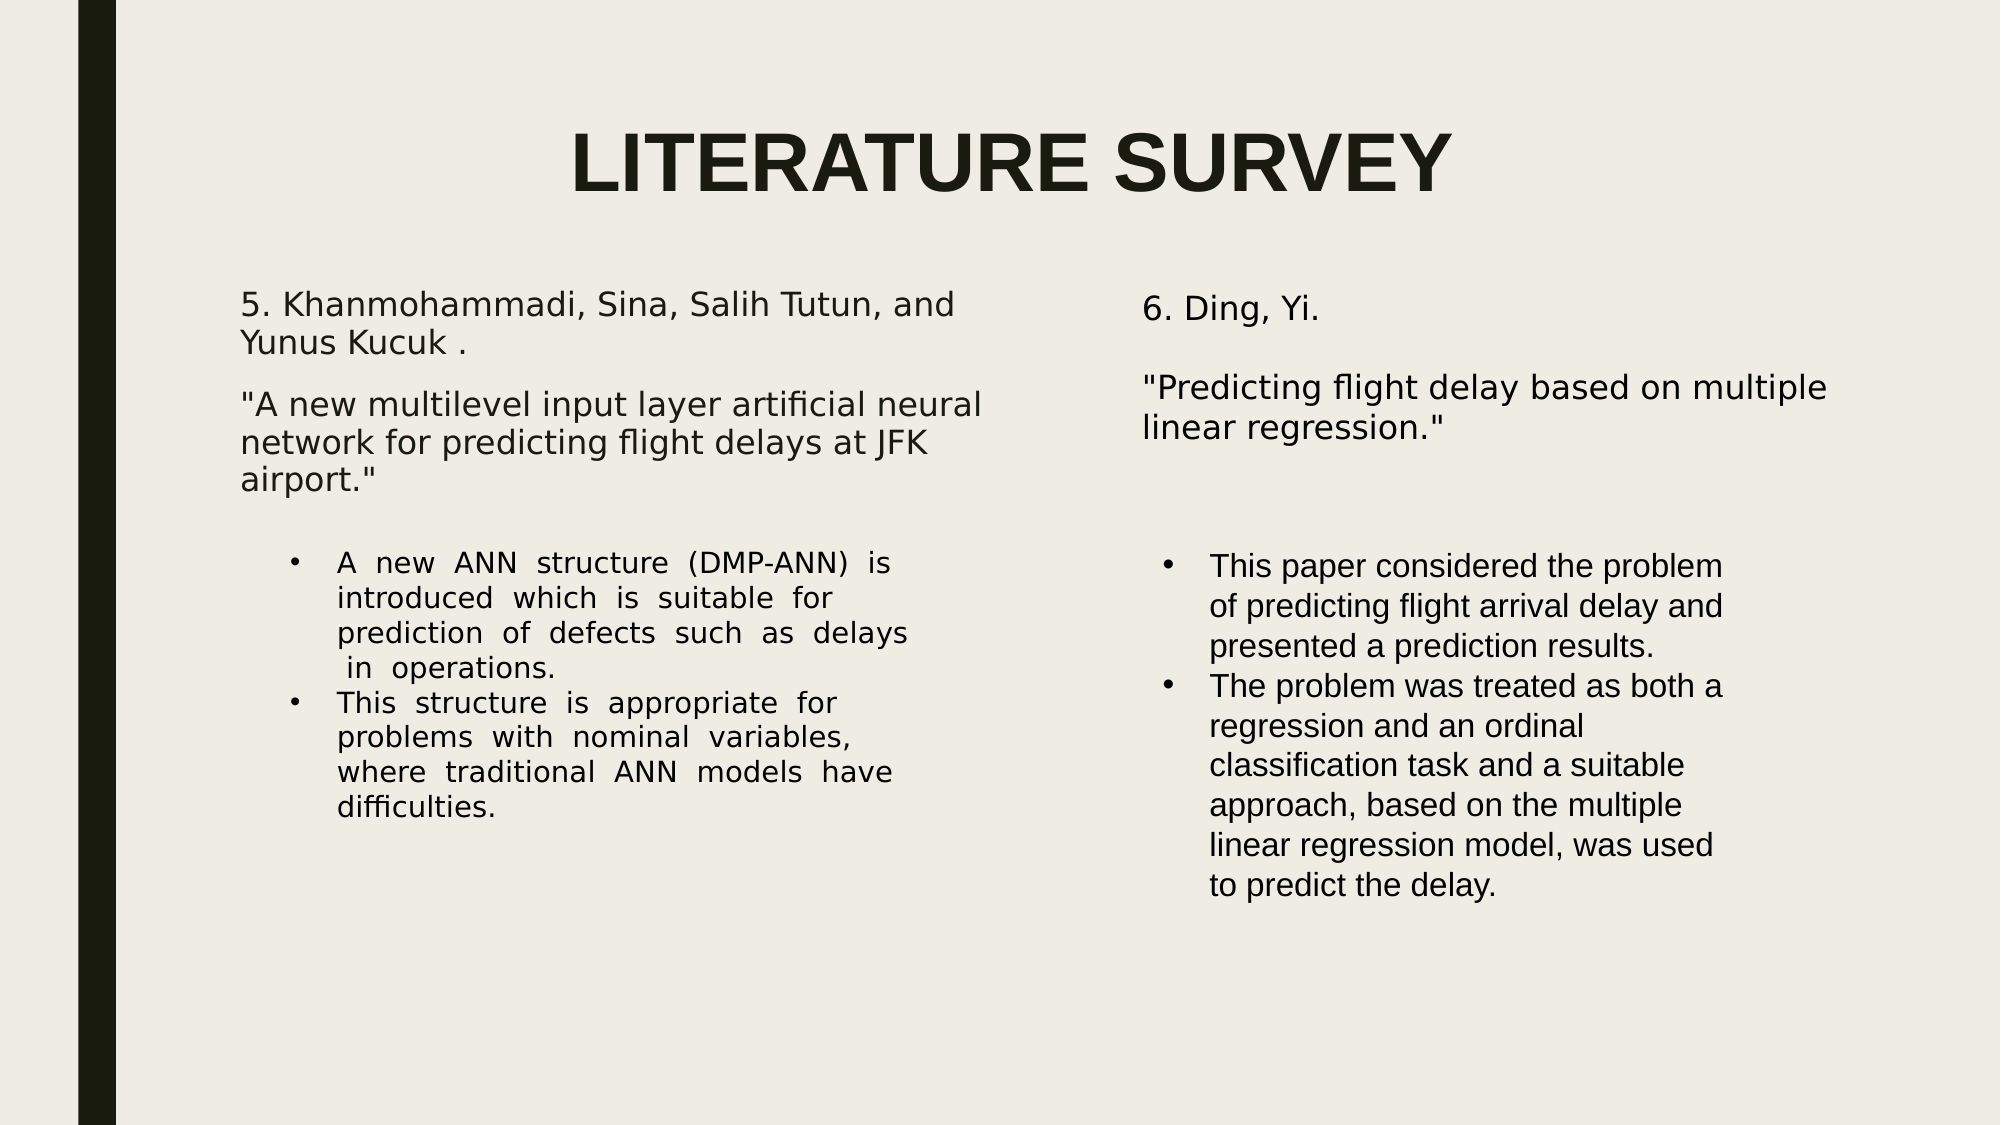

# LITERATURE SURVEY
5. Khanmohammadi, Sina, Salih Tutun, and Yunus Kucuk .
"A new multilevel input layer artificial neural network for predicting flight delays at JFK airport."
6. Ding, Yi.

"Predicting flight delay based on multiple linear regression."
A  new  ANN  structure  (DMP-ANN)  is  introduced  which  is  suitable  for  prediction  of  defects  such  as  delays  in  operations.
This  structure  is  appropriate  for  problems  with  nominal  variables,  where  traditional  ANN  models  have  difficulties.
This paper considered the problem of predicting flight arrival delay and presented a prediction results.
The problem was treated as both a regression and an ordinal classification task and a suitable approach, based on the multiple linear regression model, was used to predict the delay.